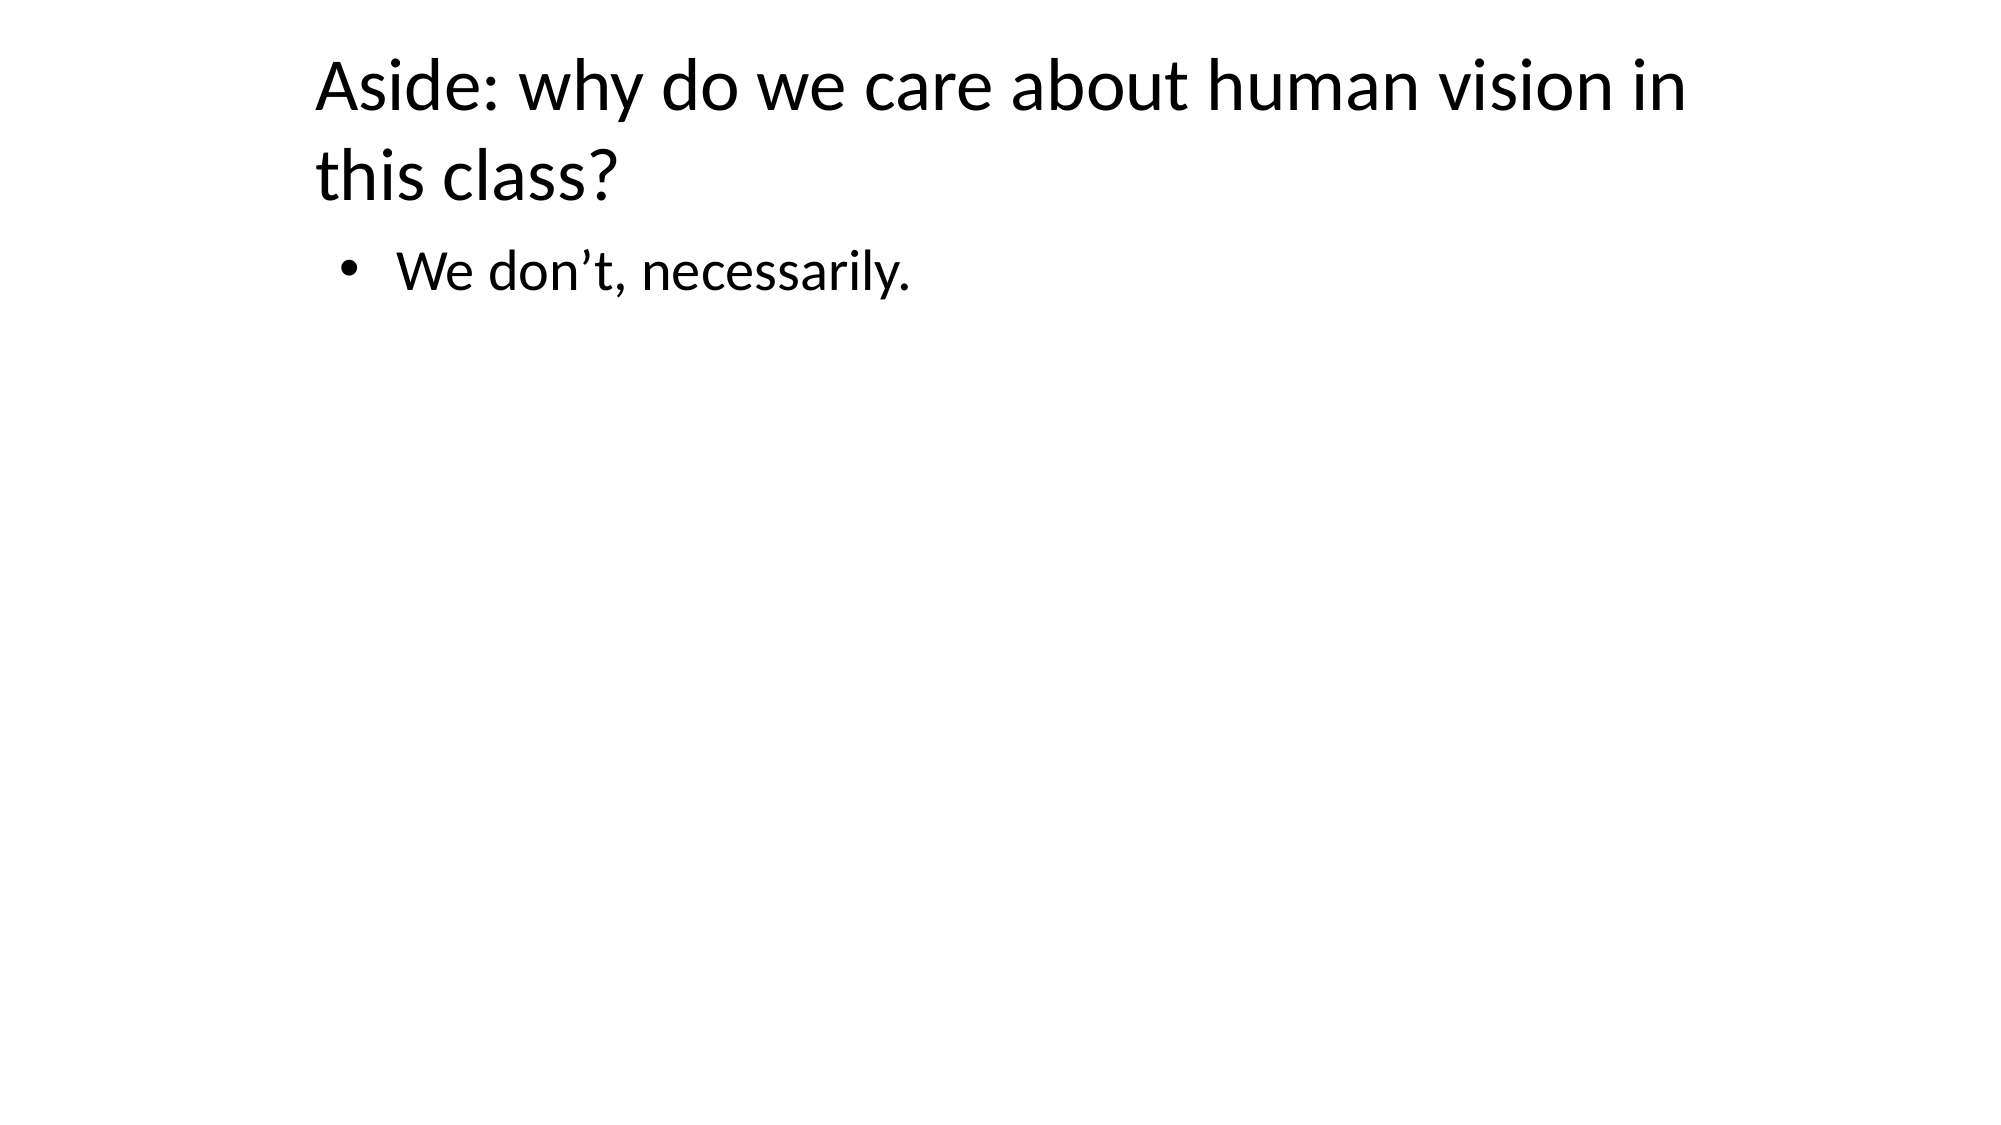

# Aside: why do we care about human vision in this class?
We don’t, necessarily.